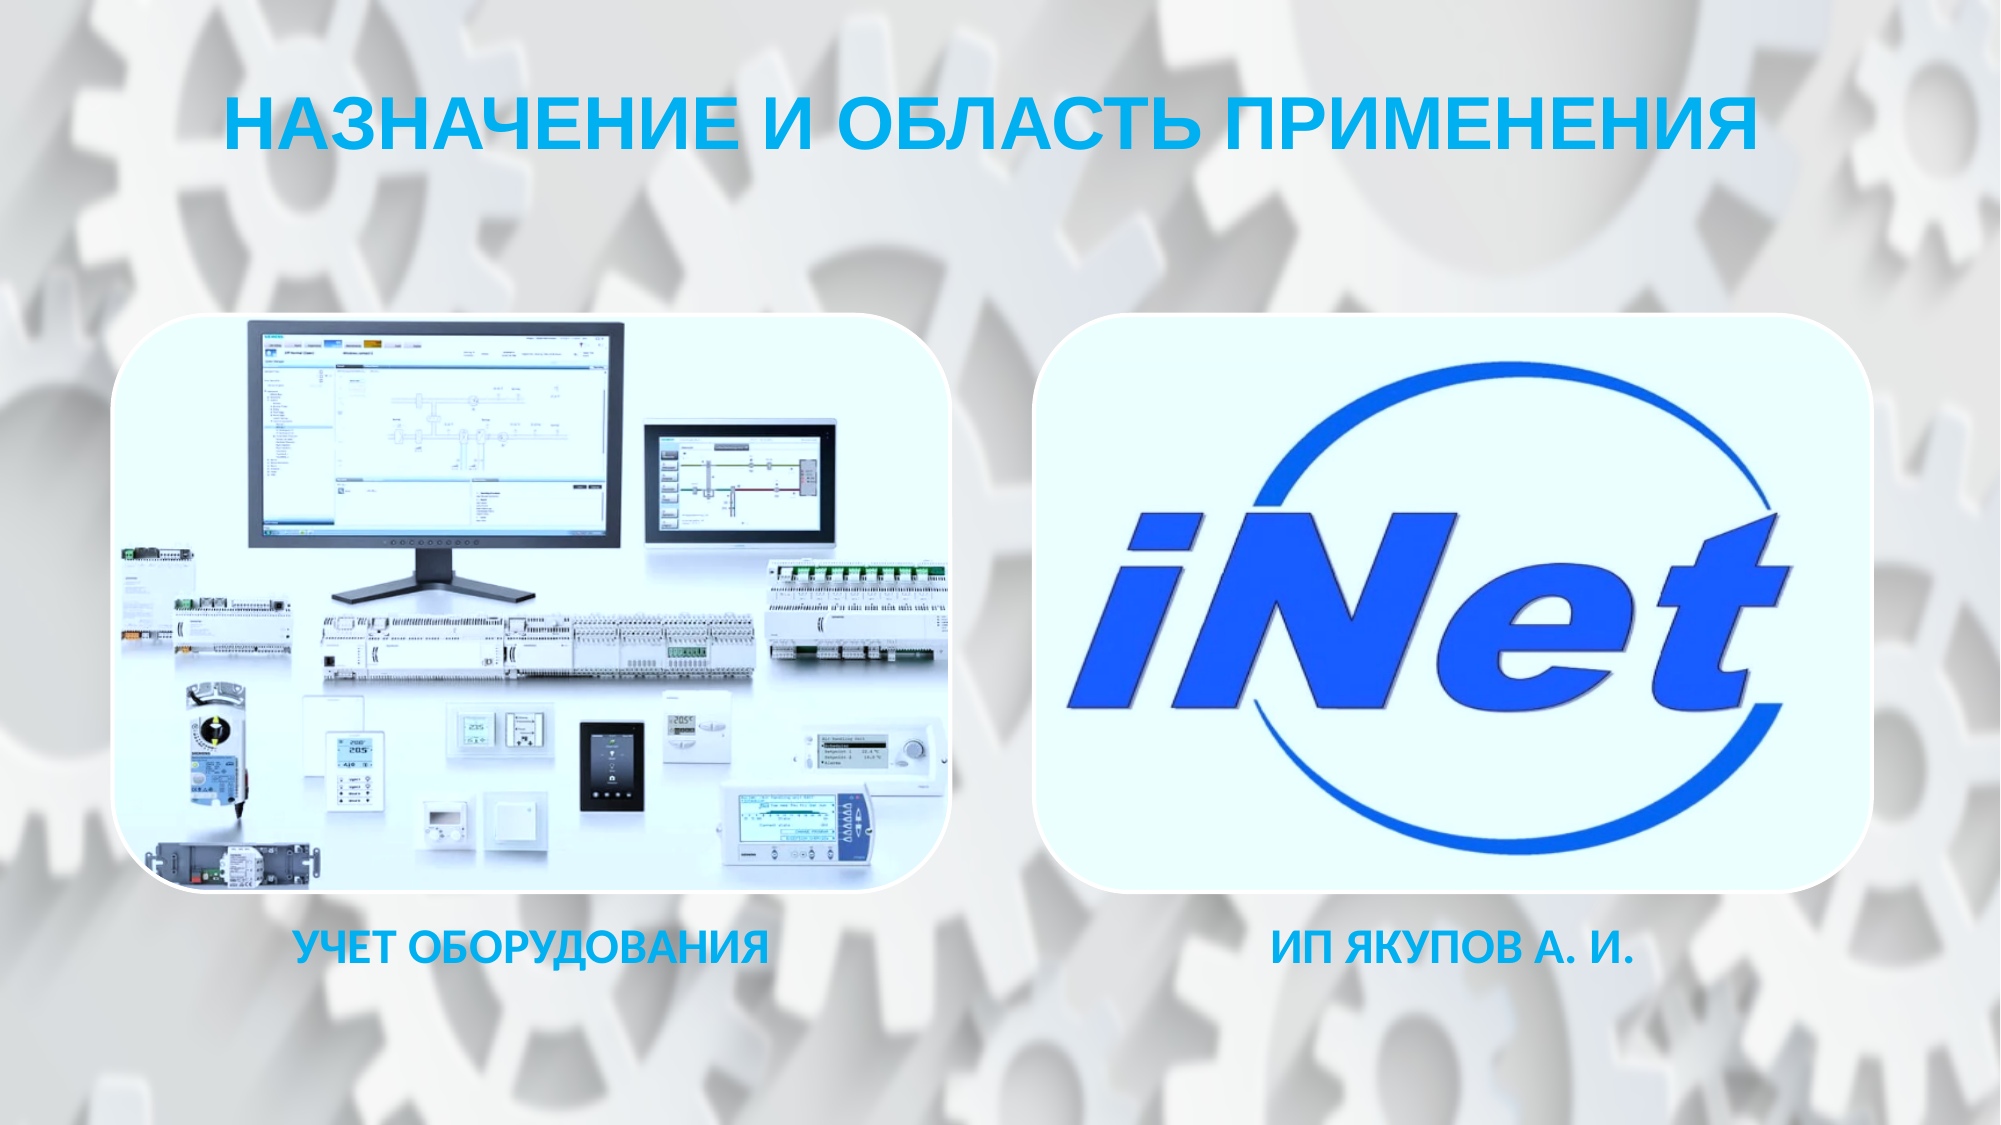

# Назначение и область применения
Учет оборудования
ИП Якупов А. И.